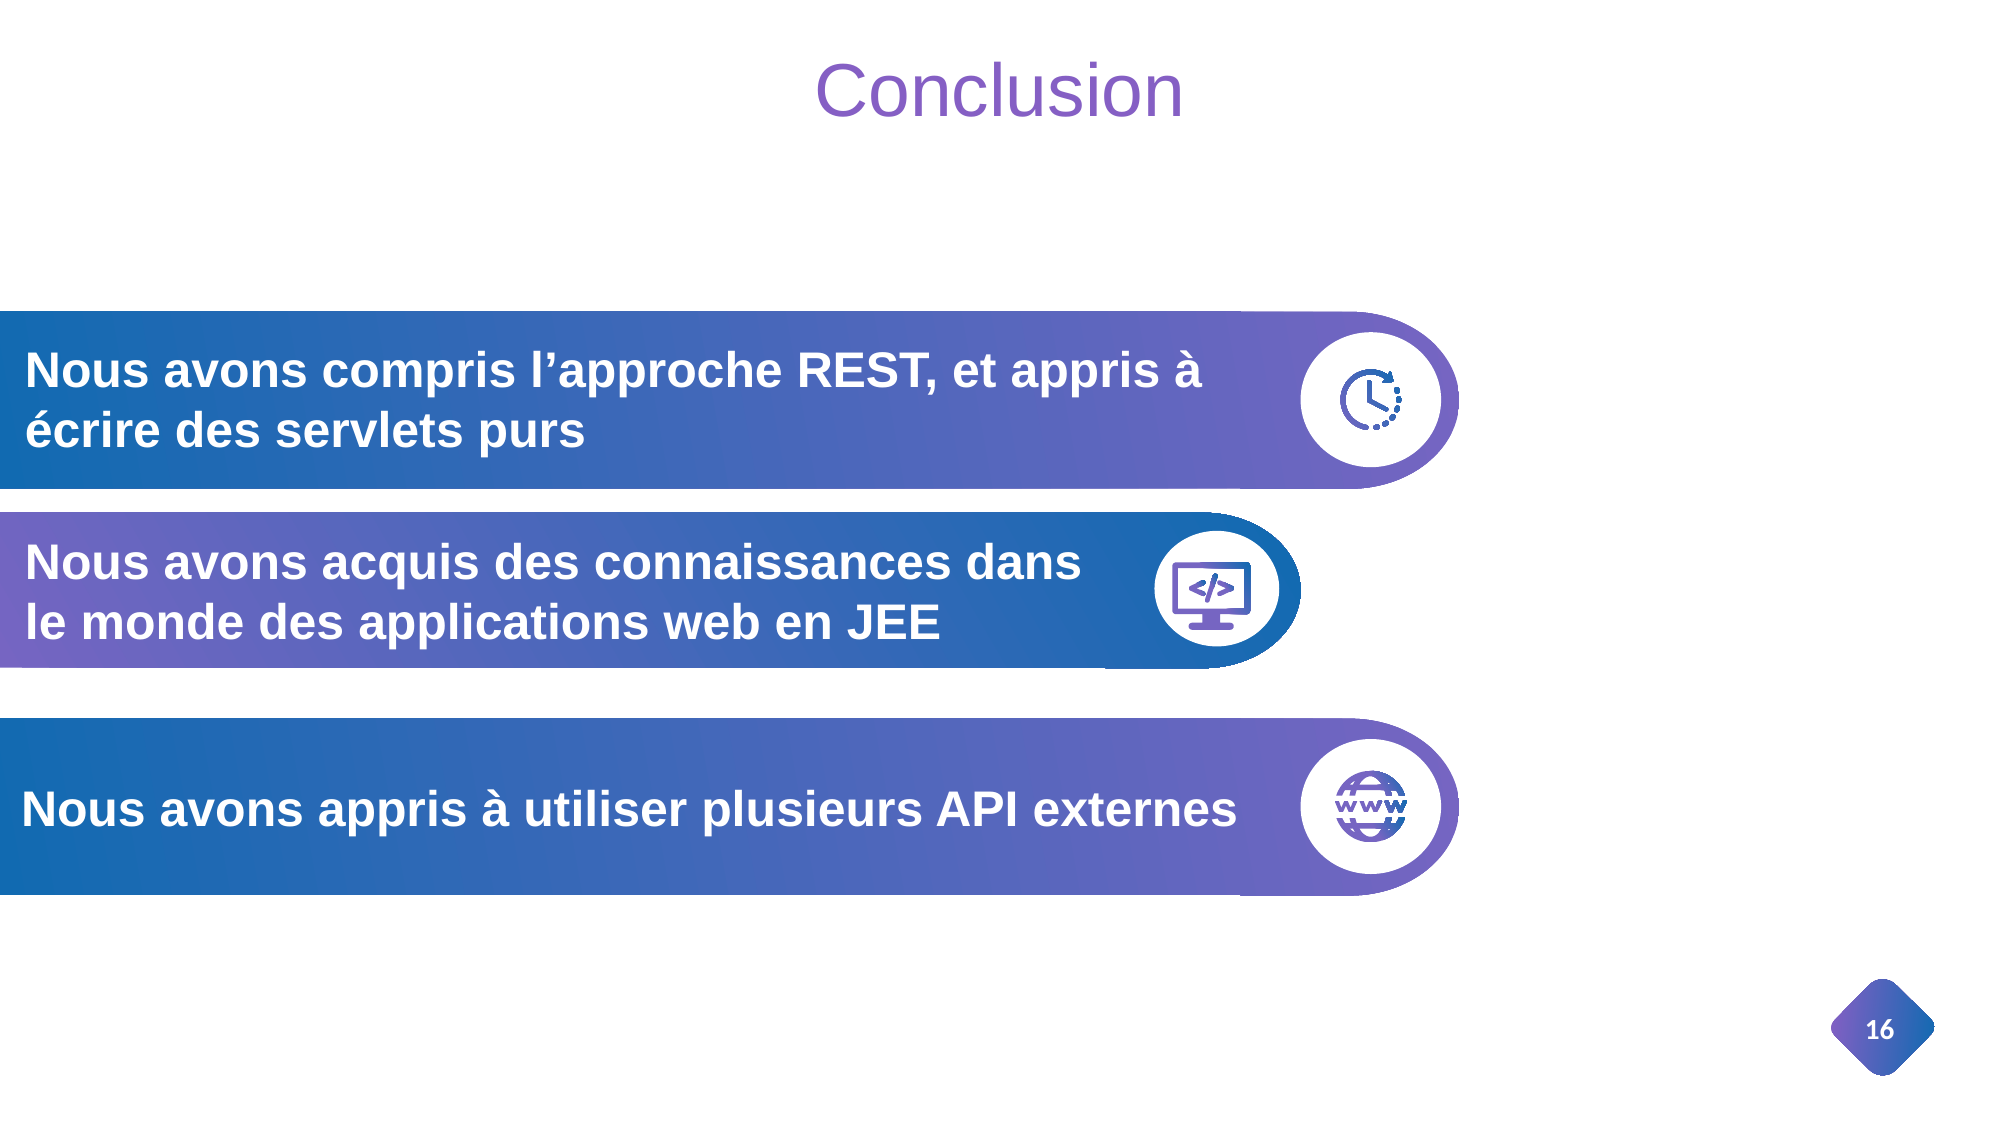

# Conclusion

Nous avons compris l’approche REST, et appris à écrire des servlets purs

Nous avons acquis des connaissances dans le monde des applications web en JEE

Nous avons appris à utiliser plusieurs API externes

16